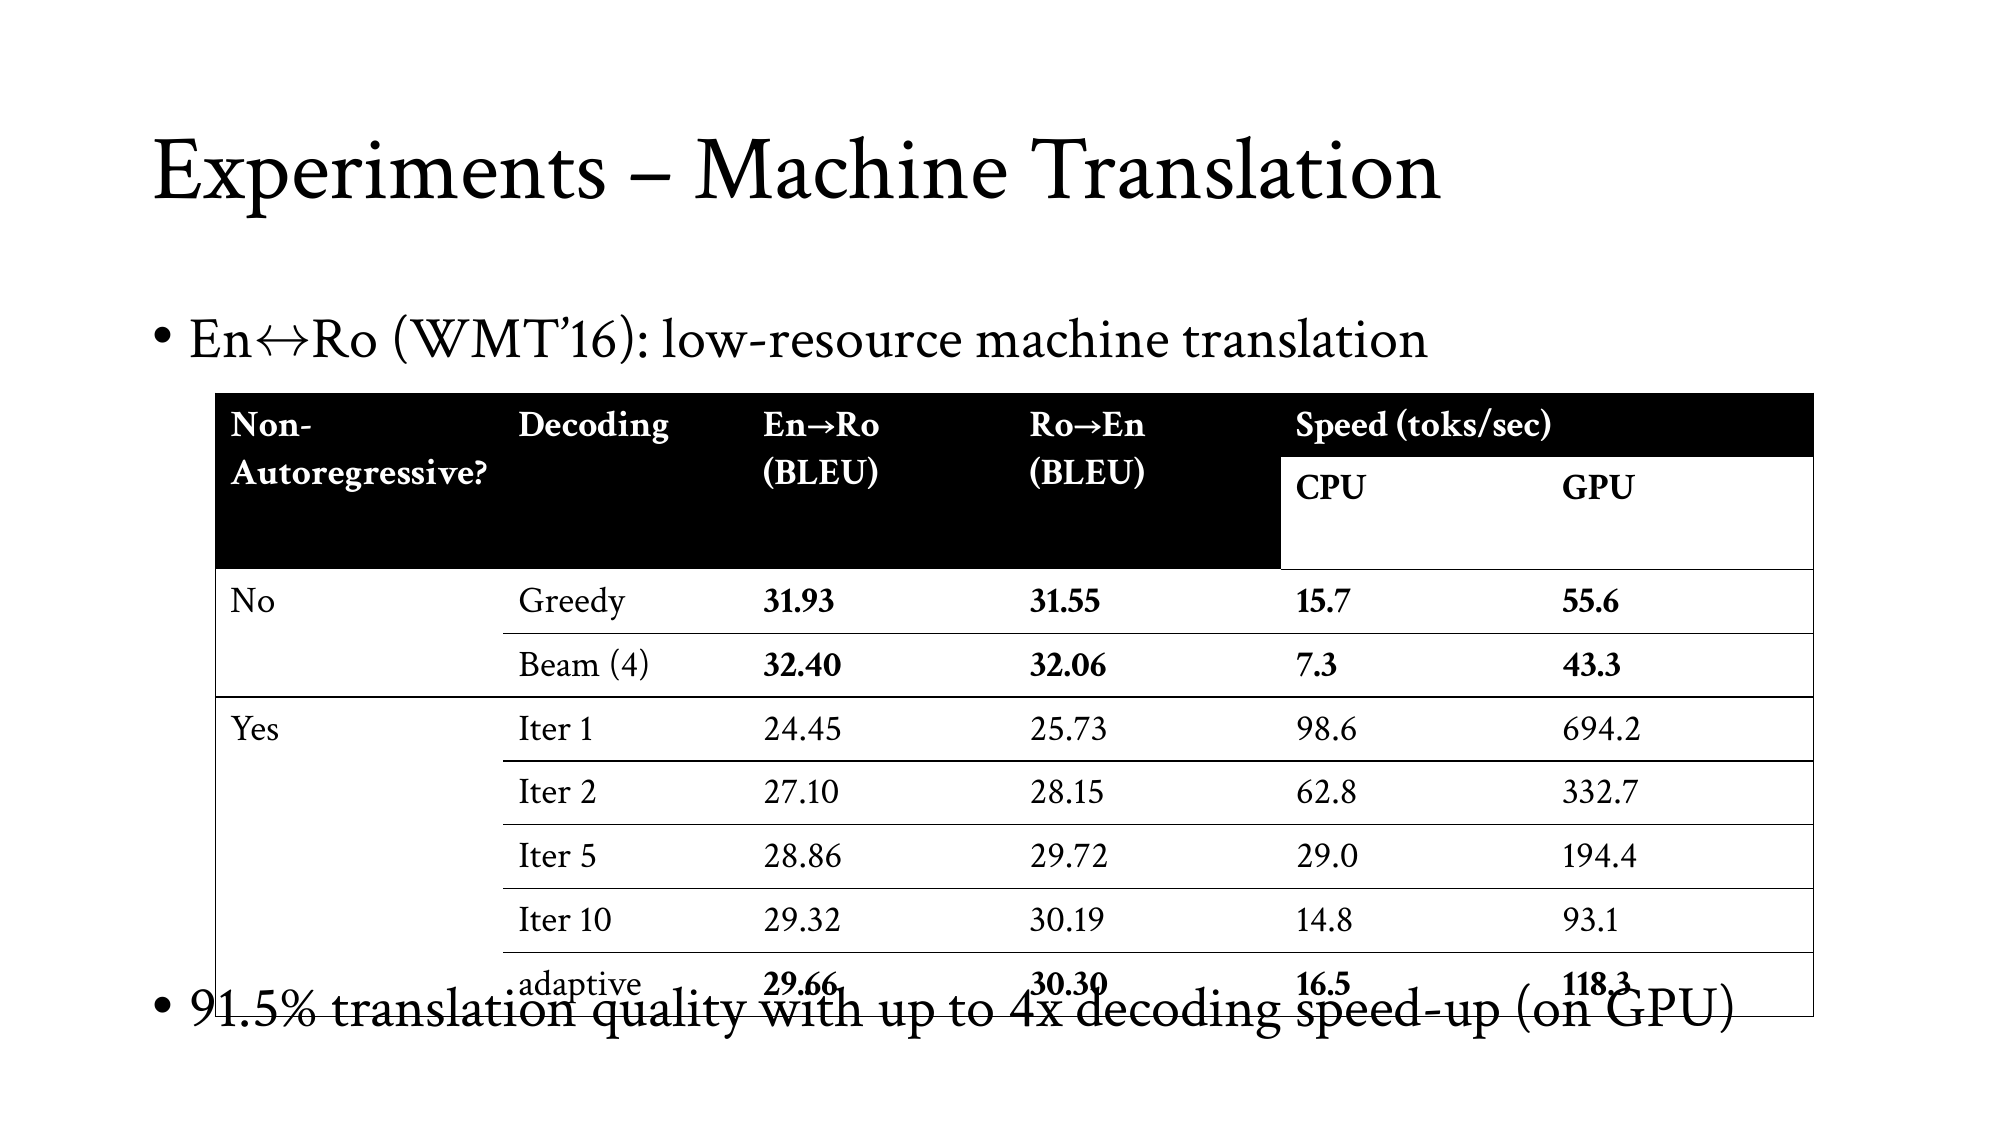

# Experiments – Machine Translation
En↔Ro (WMT’16): low-resource machine translation

91.5% translation quality with up to 4x decoding speed-up (on GPU)
| Non-Autoregressive? | Decoding | En→Ro (BLEU) | Ro→En (BLEU) | Speed (toks/sec) |  |
| --- | --- | --- | --- | --- | --- |
|  |  |  |  | CPU | GPU |
| No | Greedy | 31.93 | 31.55 | 15.7 | 55.6 |
|  | Beam (4) | 32.40 | 32.06 | 7.3 | 43.3 |
| Yes | Iter 1 | 24.45 | 25.73 | 98.6 | 694.2 |
|  | Iter 2 | 27.10 | 28.15 | 62.8 | 332.7 |
|  | Iter 5 | 28.86 | 29.72 | 29.0 | 194.4 |
|  | Iter 10 | 29.32 | 30.19 | 14.8 | 93.1 |
|  | adaptive | 29.66 | 30.30 | 16.5 | 118.3 |